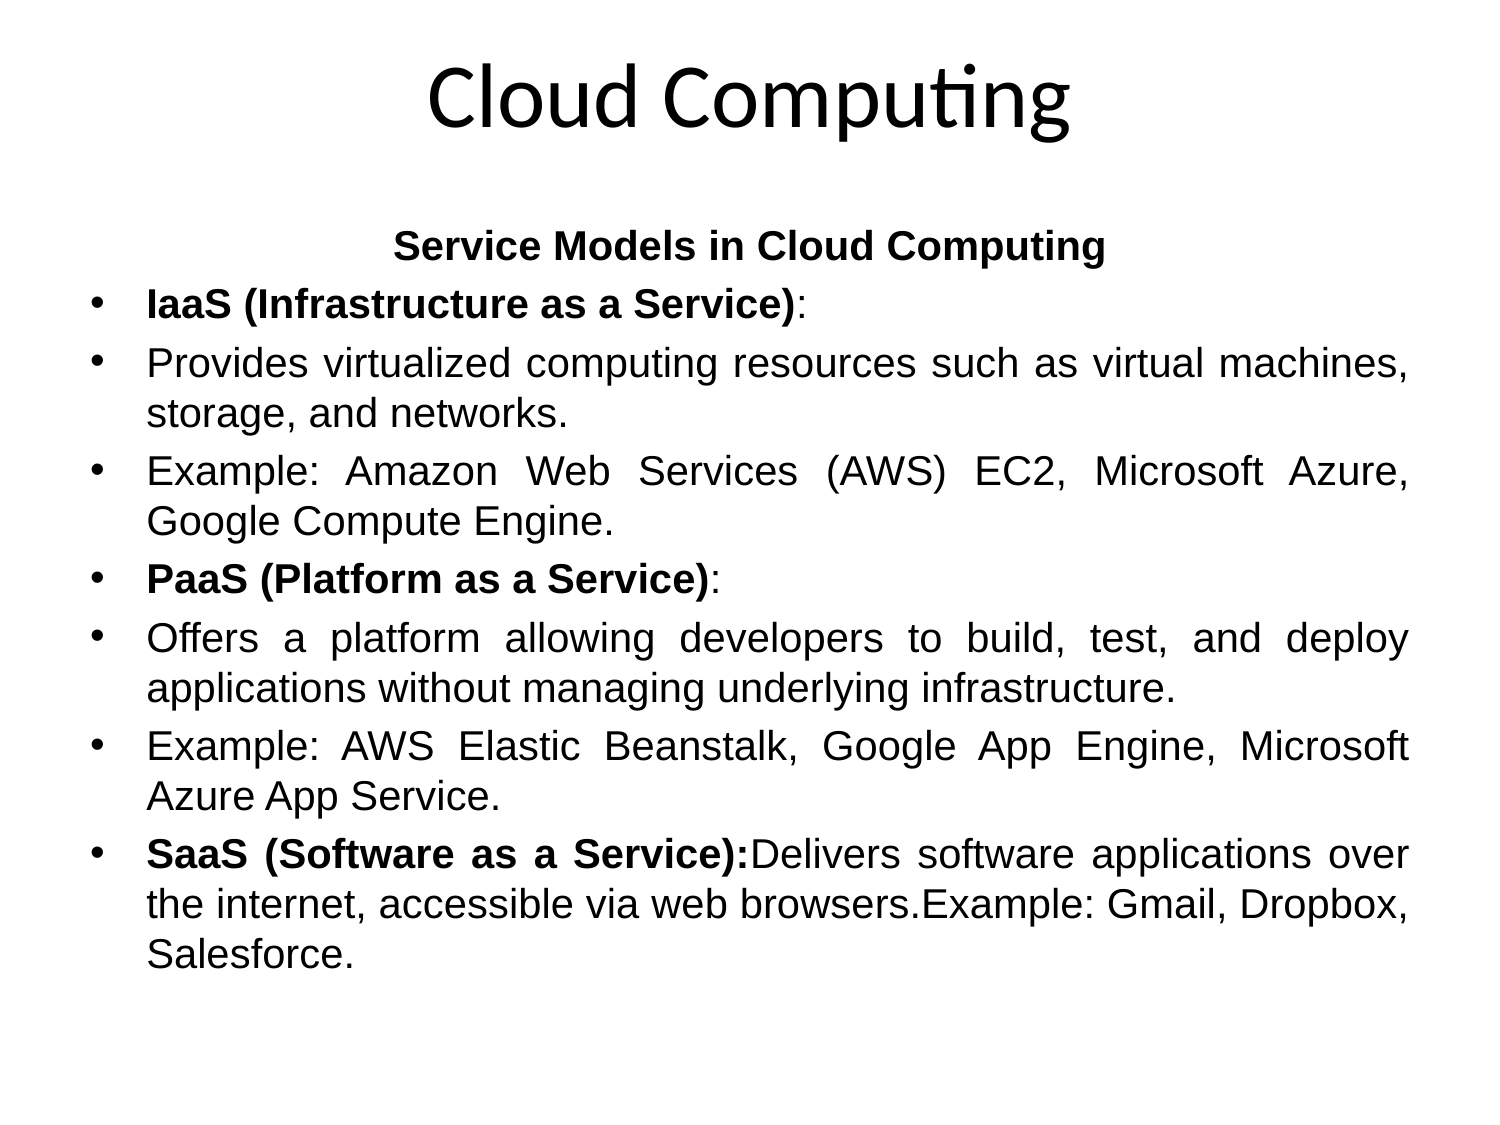

# Cloud Computing
Service Models in Cloud Computing
IaaS (Infrastructure as a Service):
Provides virtualized computing resources such as virtual machines, storage, and networks.
Example: Amazon Web Services (AWS) EC2, Microsoft Azure, Google Compute Engine.
PaaS (Platform as a Service):
Offers a platform allowing developers to build, test, and deploy applications without managing underlying infrastructure.
Example: AWS Elastic Beanstalk, Google App Engine, Microsoft Azure App Service.
SaaS (Software as a Service):Delivers software applications over the internet, accessible via web browsers.Example: Gmail, Dropbox, Salesforce.